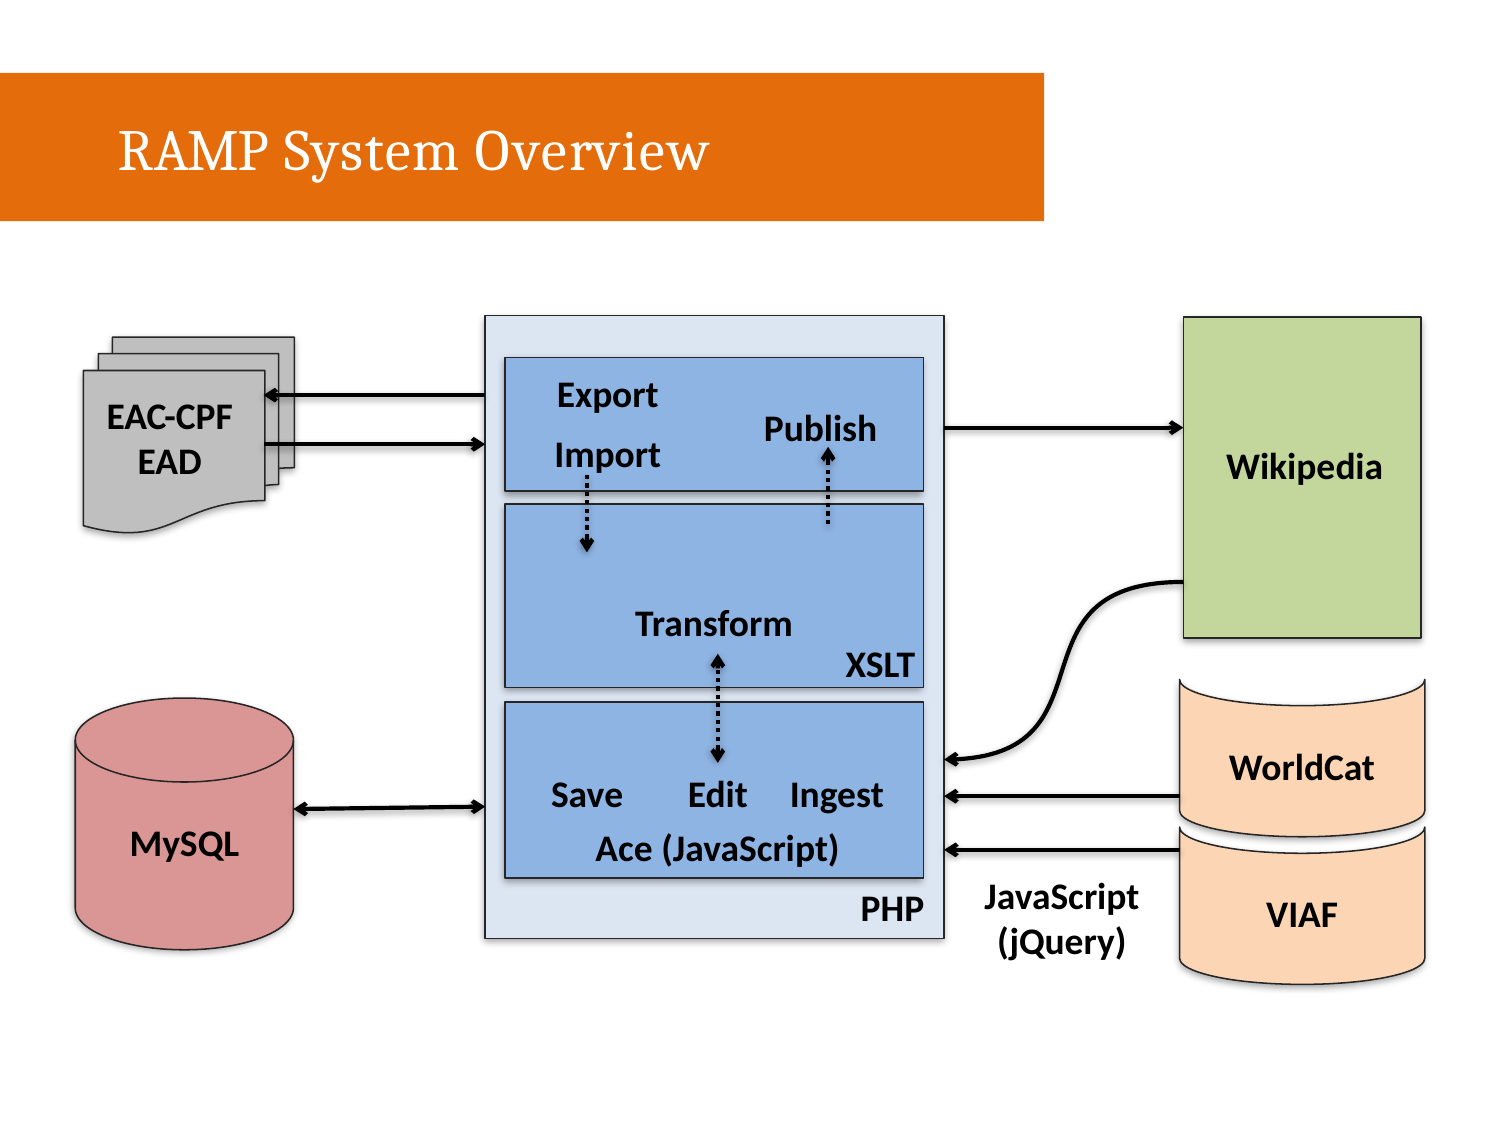

RAMP System Overview

Export
EAC-CPF
EAD
Publish
Import
Wikipedia

Transform
XSLT

WorldCat
Save
Ingest

MySQL
JavaScript (jQuery)
PHP
VIAF
Edit
Ace (JavaScript)